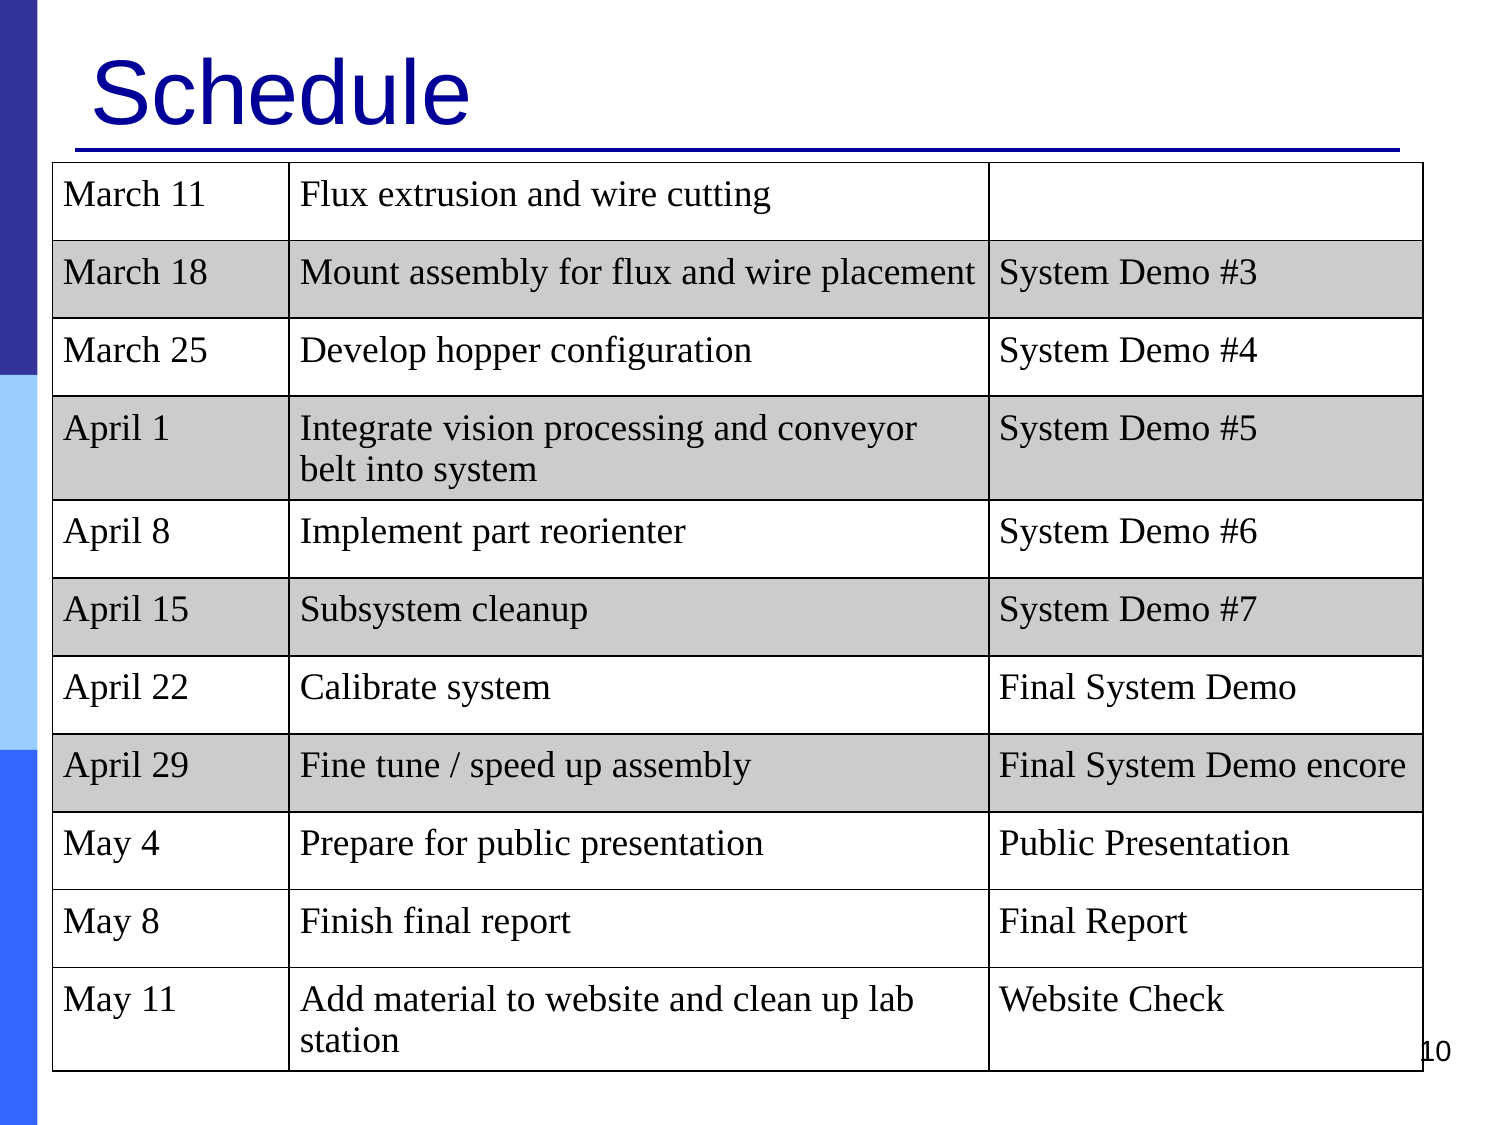

# Schedule
| March 11 | Flux extrusion and wire cutting |  |
| --- | --- | --- |
| March 18 | Mount assembly for flux and wire placement | System Demo #3 |
| March 25 | Develop hopper configuration | System Demo #4 |
| April 1 | Integrate vision processing and conveyor belt into system | System Demo #5 |
| April 8 | Implement part reorienter | System Demo #6 |
| April 15 | Subsystem cleanup | System Demo #7 |
| April 22 | Calibrate system | Final System Demo |
| April 29 | Fine tune / speed up assembly | Final System Demo encore |
| May 4 | Prepare for public presentation | Public Presentation |
| May 8 | Finish final report | Final Report |
| May 11 | Add material to website and clean up lab station | Website Check |

10